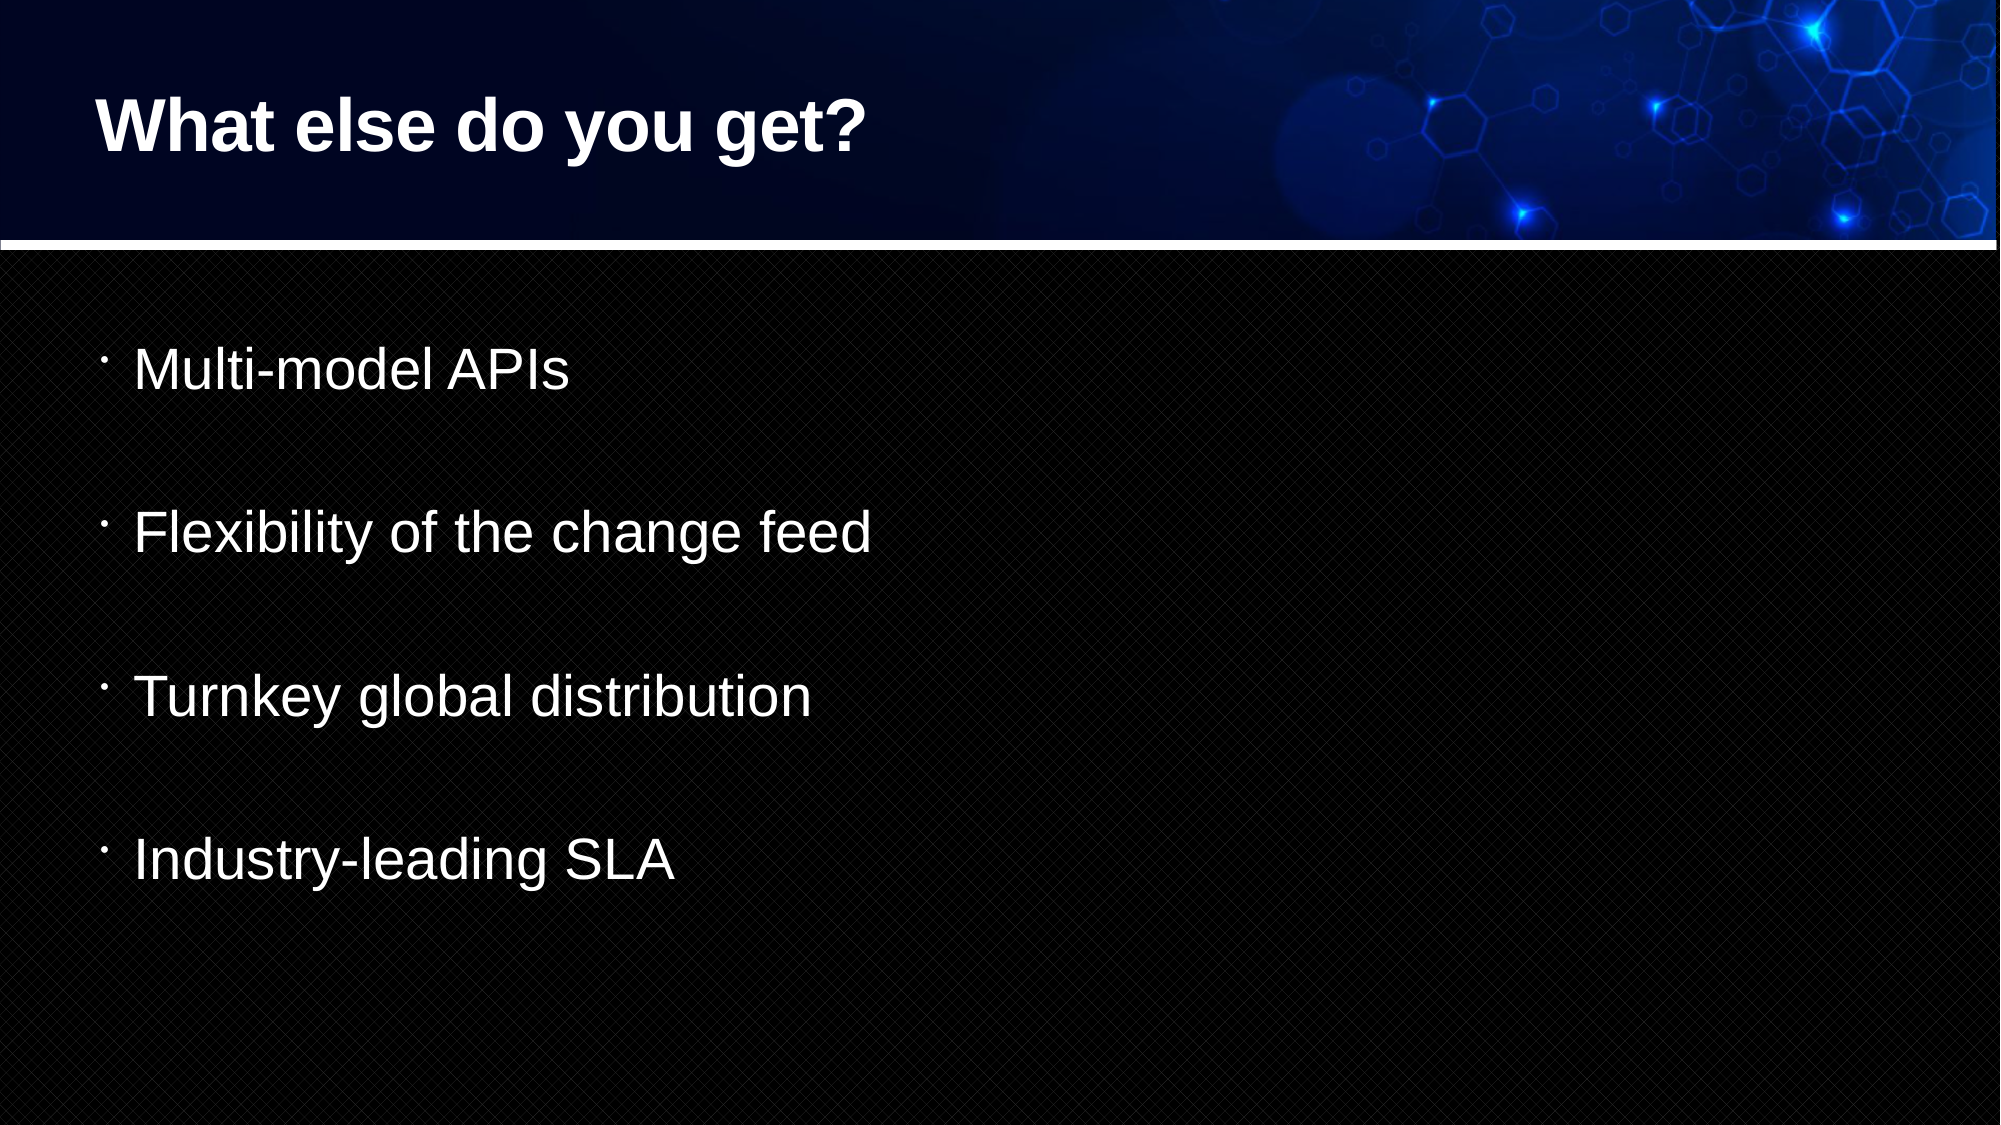

# What else do you get?
Multi-model APIs

Flexibility of the change feed

Turnkey global distribution

Industry-leading SLA